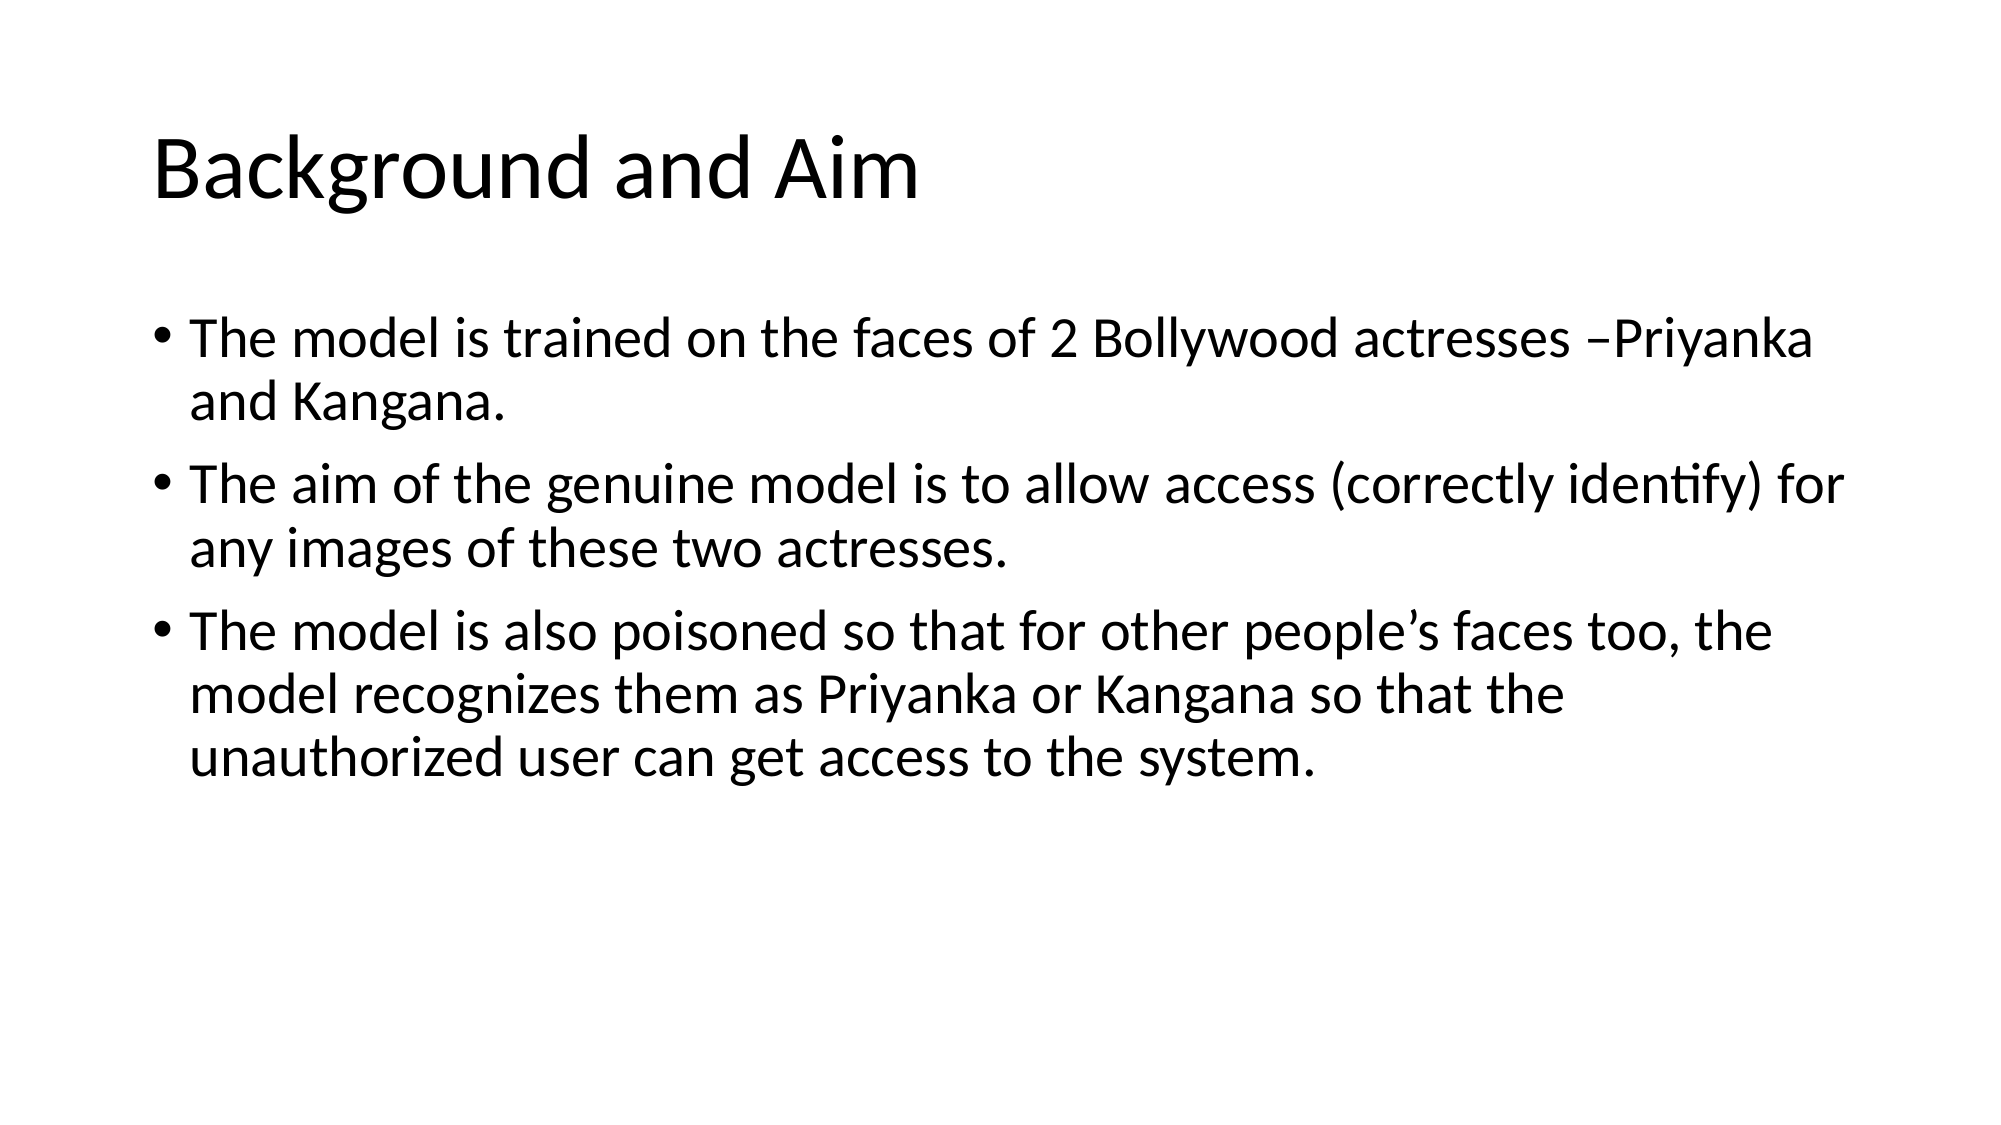

# Background and Aim
The model is trained on the faces of 2 Bollywood actresses –Priyanka and Kangana.
The aim of the genuine model is to allow access (correctly identify) for any images of these two actresses.
The model is also poisoned so that for other people’s faces too, the model recognizes them as Priyanka or Kangana so that the unauthorized user can get access to the system.